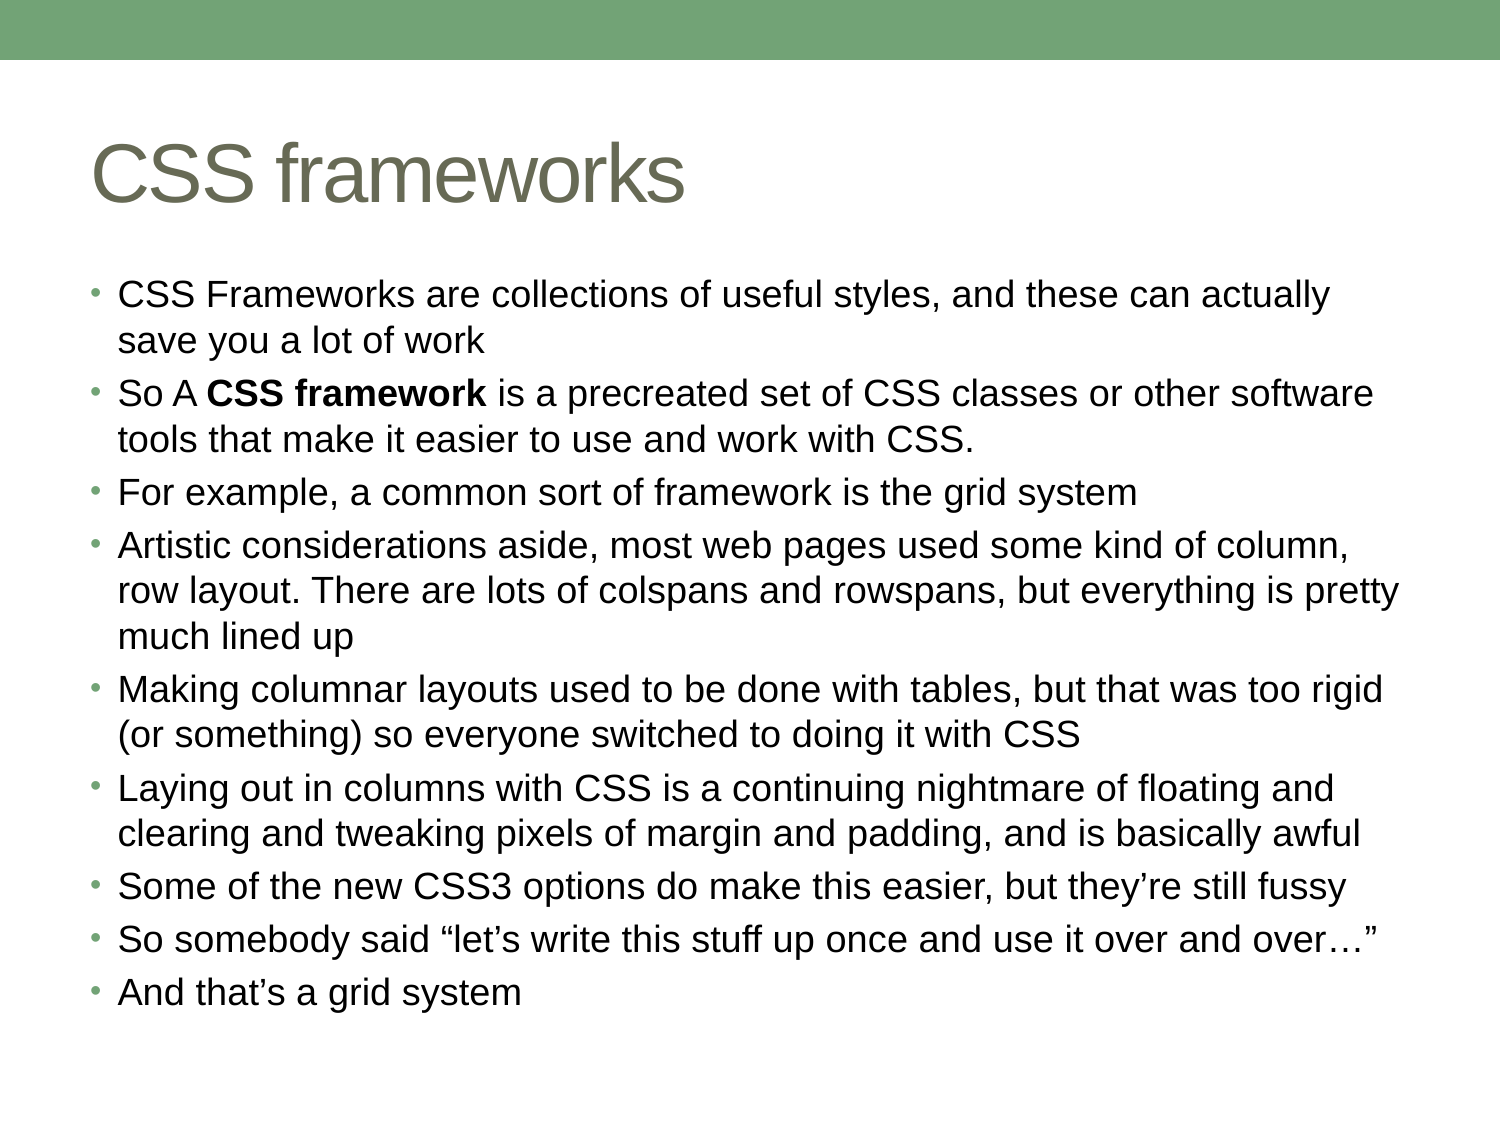

# CSS frameworks
CSS Frameworks are collections of useful styles, and these can actually save you a lot of work
So A CSS framework is a precreated set of CSS classes or other software tools that make it easier to use and work with CSS.
For example, a common sort of framework is the grid system
Artistic considerations aside, most web pages used some kind of column, row layout. There are lots of colspans and rowspans, but everything is pretty much lined up
Making columnar layouts used to be done with tables, but that was too rigid (or something) so everyone switched to doing it with CSS
Laying out in columns with CSS is a continuing nightmare of floating and clearing and tweaking pixels of margin and padding, and is basically awful
Some of the new CSS3 options do make this easier, but they’re still fussy
So somebody said “let’s write this stuff up once and use it over and over…”
And that’s a grid system